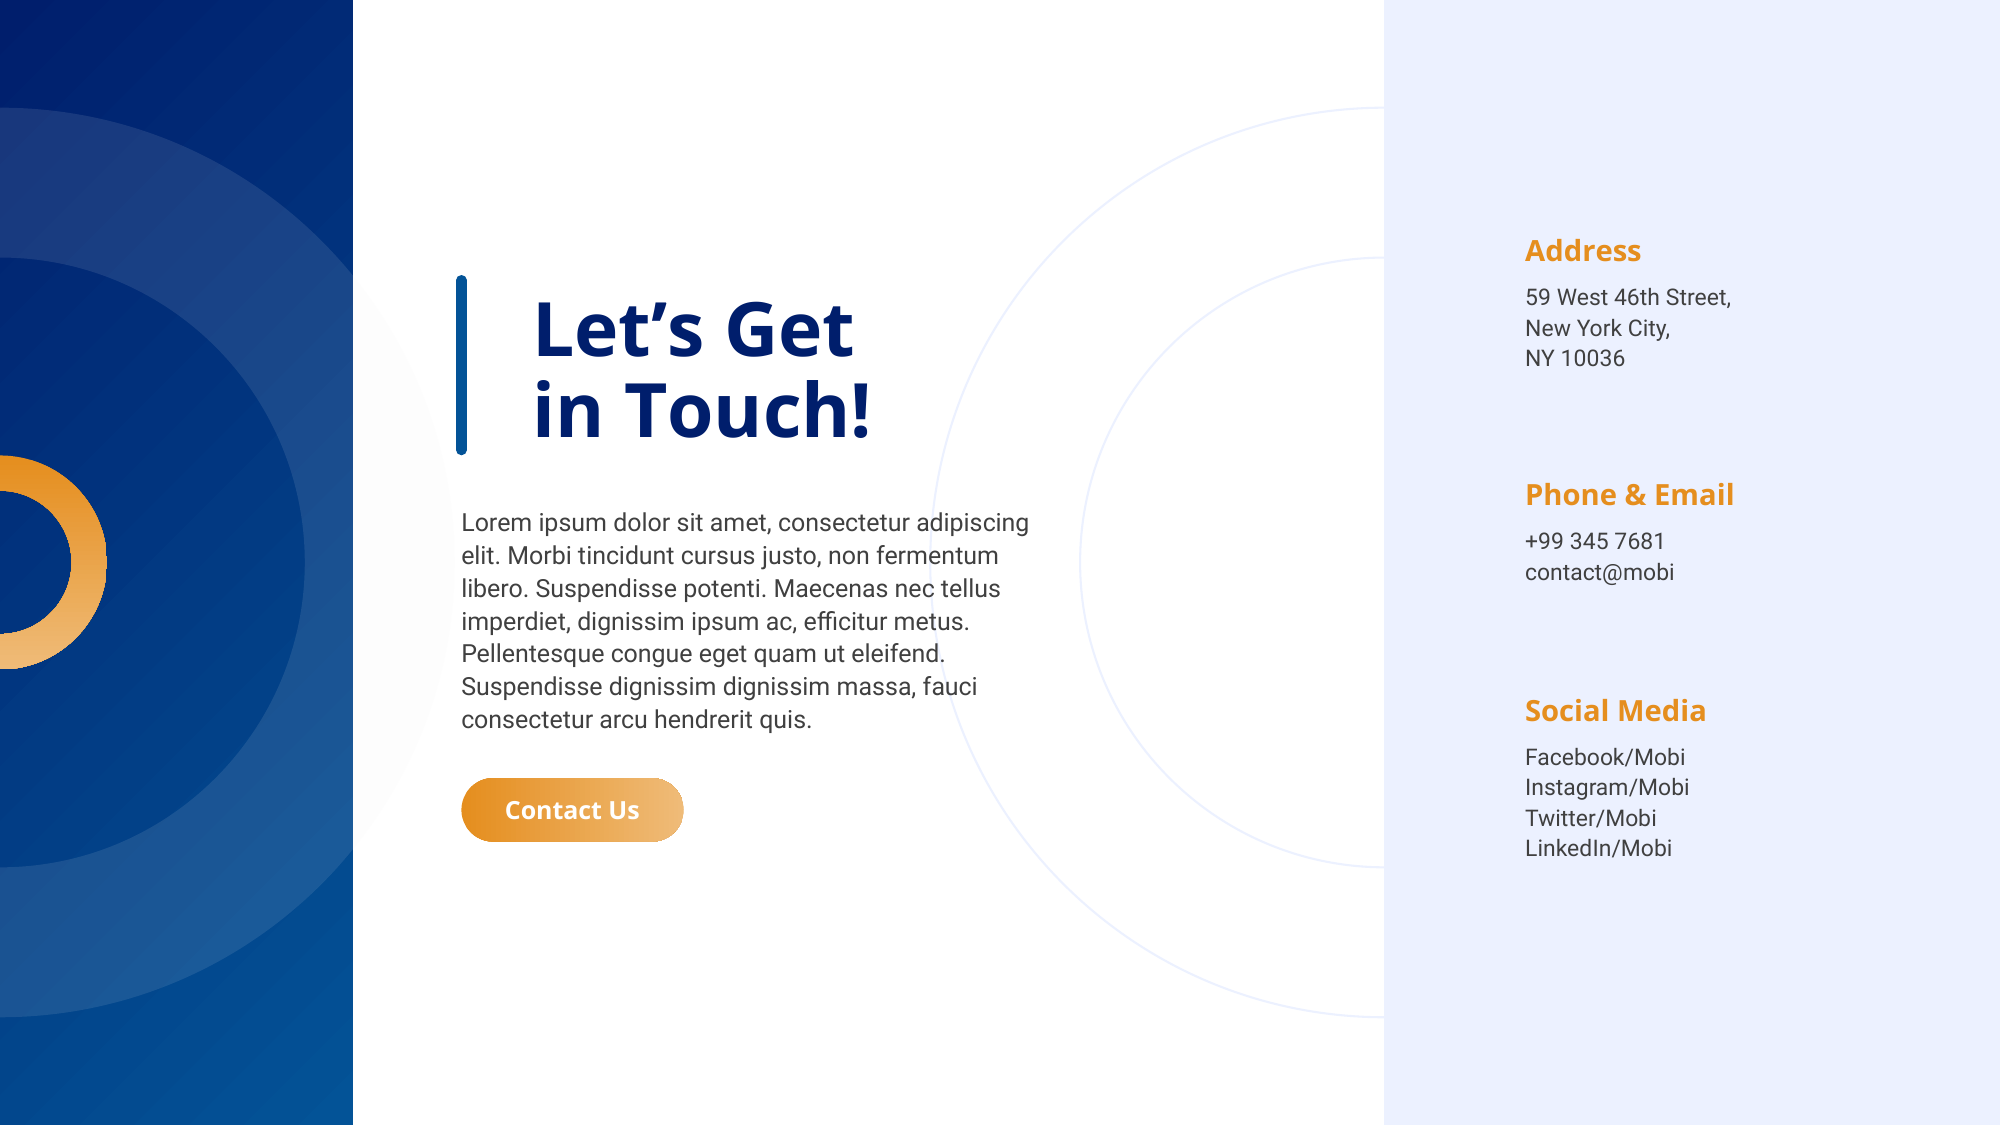

Address
59 West 46th Street,
New York City,
NY 10036
Let’s Get
in Touch!

Phone & Email
Lorem ipsum dolor sit amet, consectetur adipiscing elit. Morbi tincidunt cursus justo, non fermentum libero. Suspendisse potenti. Maecenas nec tellus imperdiet, dignissim ipsum ac, efficitur metus. Pellentesque congue eget quam ut eleifend. Suspendisse dignissim dignissim massa, fauci consectetur arcu hendrerit quis.
+99 345 7681
contact@mobi
Social Media
Facebook/Mobi
Instagram/Mobi
Twitter/Mobi
LinkedIn/Mobi
Contact Us